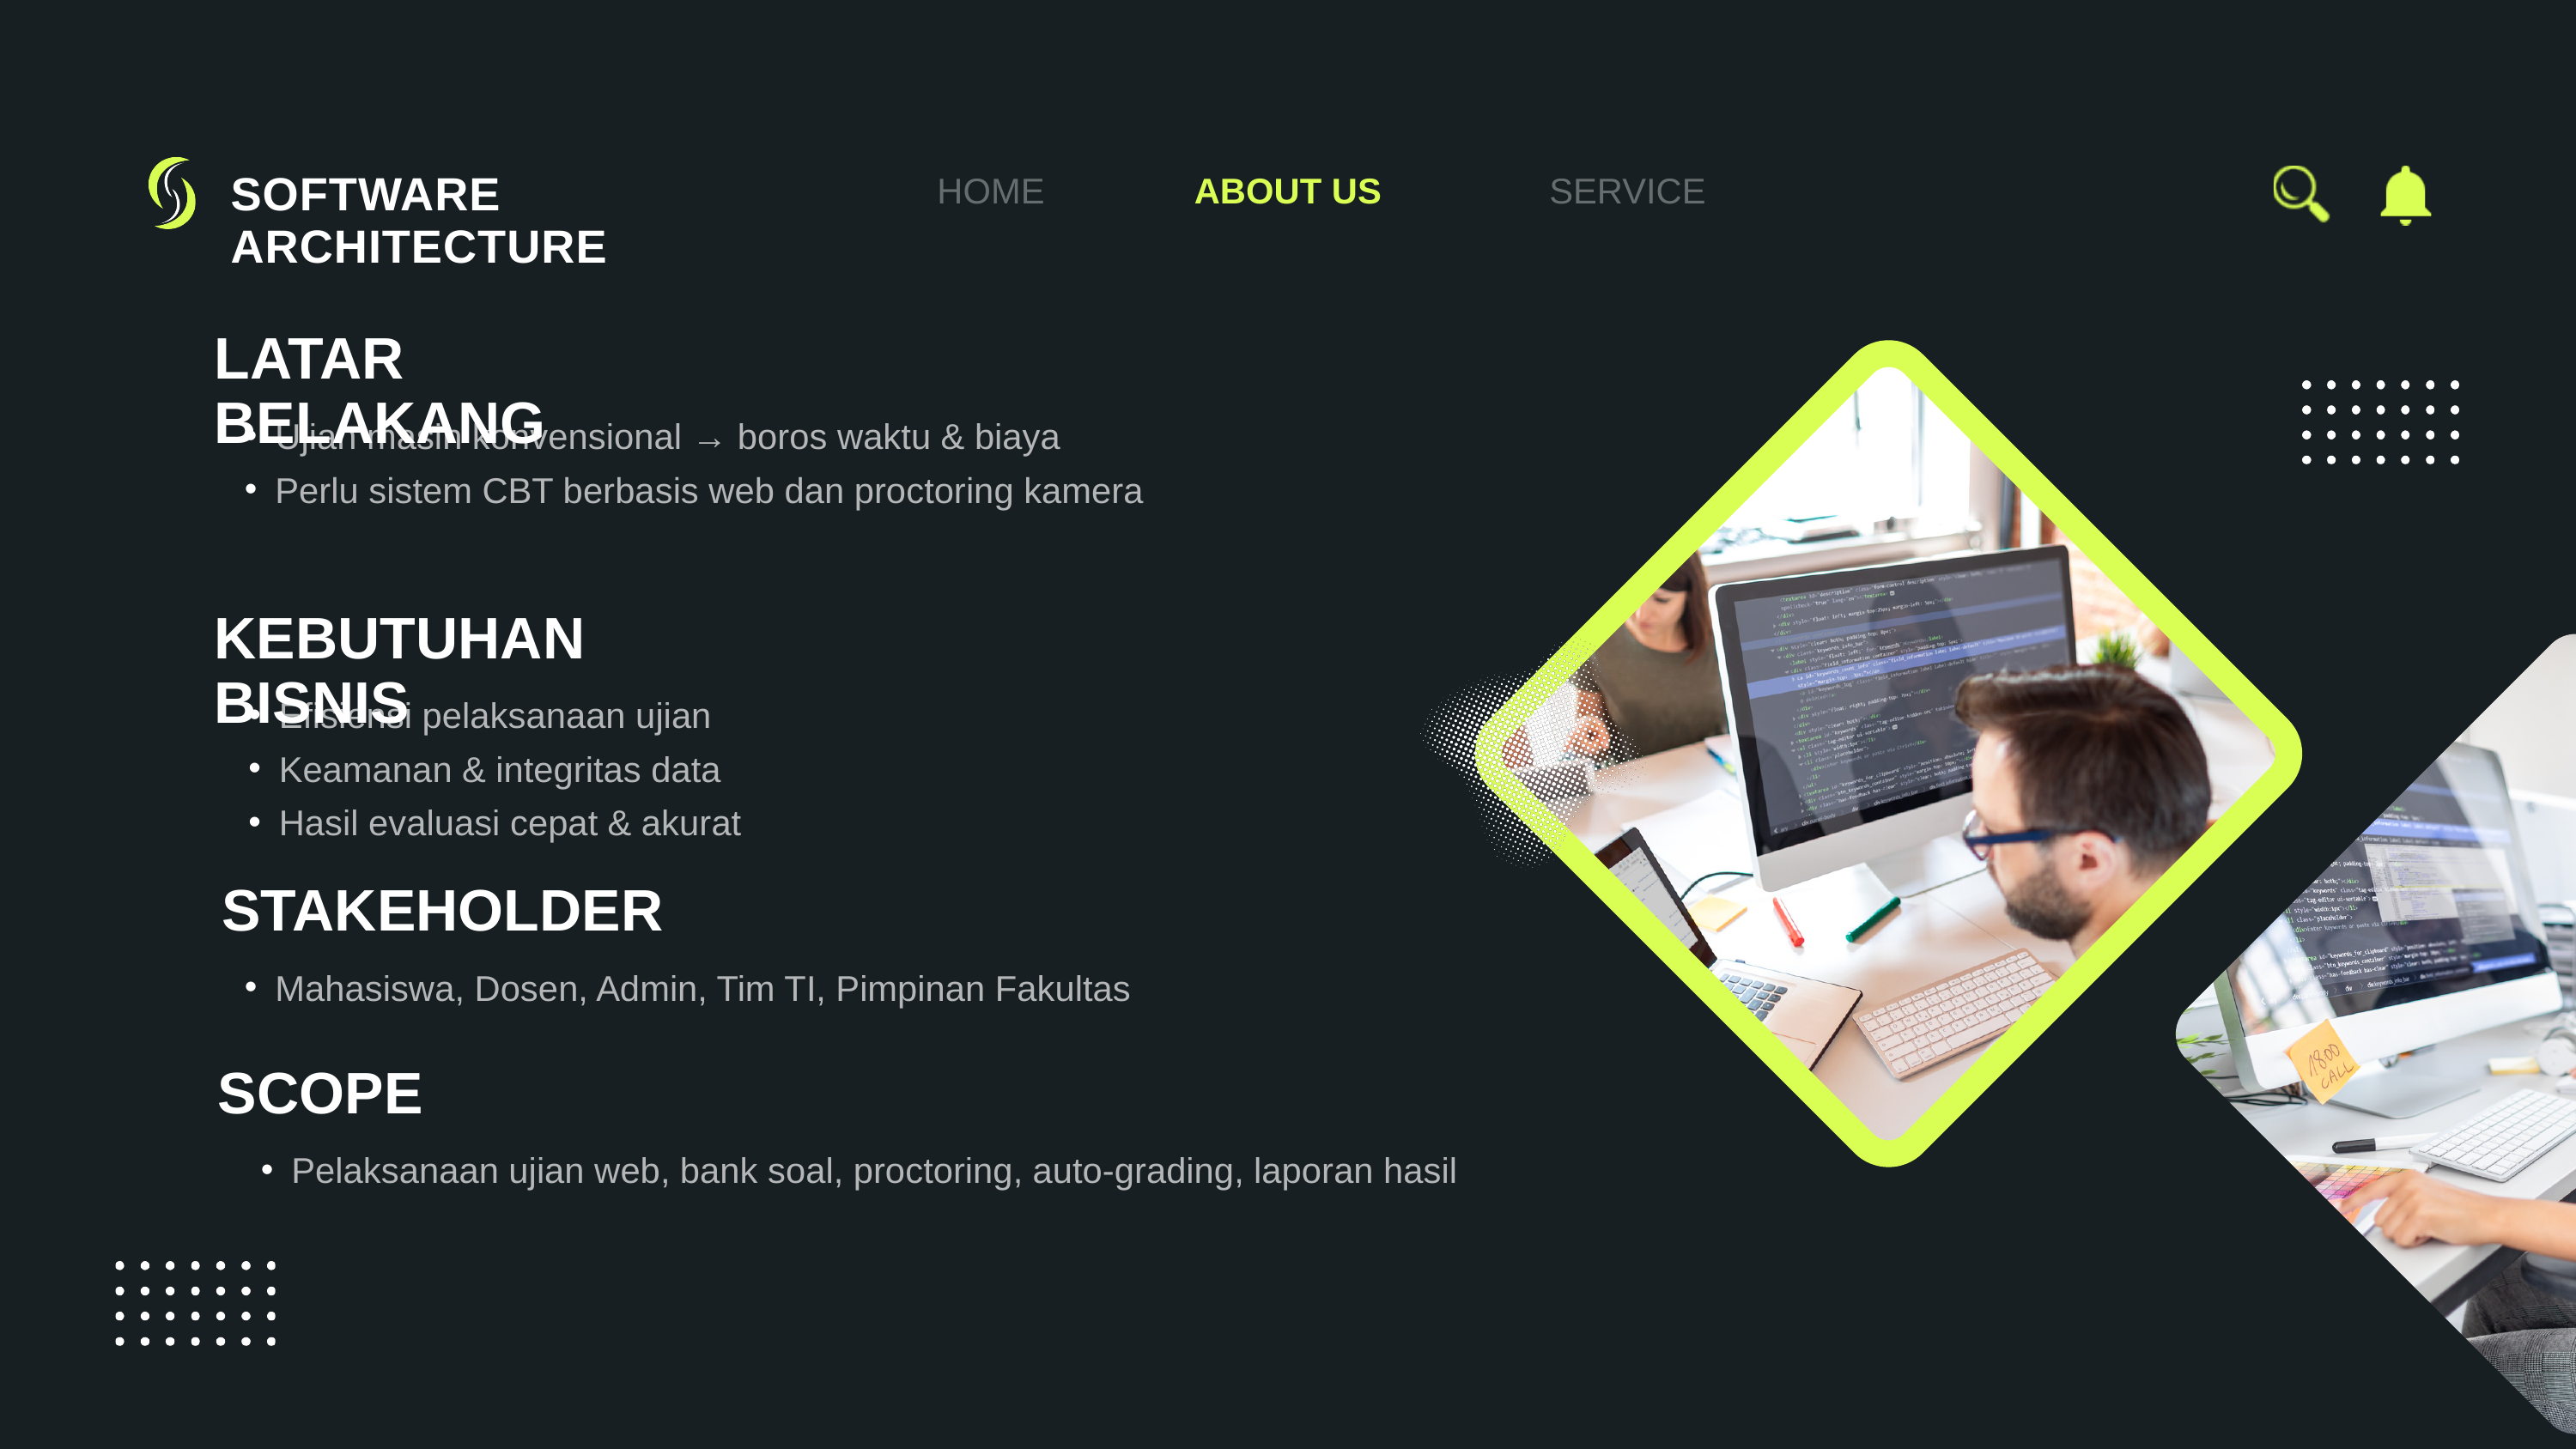

SOFTWARE ARCHITECTURE
HOME
ABOUT US
SERVICE
LATAR BELAKANG

Ujian masih konvensional → boros waktu & biaya
Perlu sistem CBT berbasis web dan proctoring kamera
KEBUTUHAN BISNIS

Efisiensi pelaksanaan ujian
Keamanan & integritas data
Hasil evaluasi cepat & akurat
STAKEHOLDER
Mahasiswa, Dosen, Admin, Tim TI, Pimpinan Fakultas
SCOPE
Pelaksanaan ujian web, bank soal, proctoring, auto-grading, laporan hasil